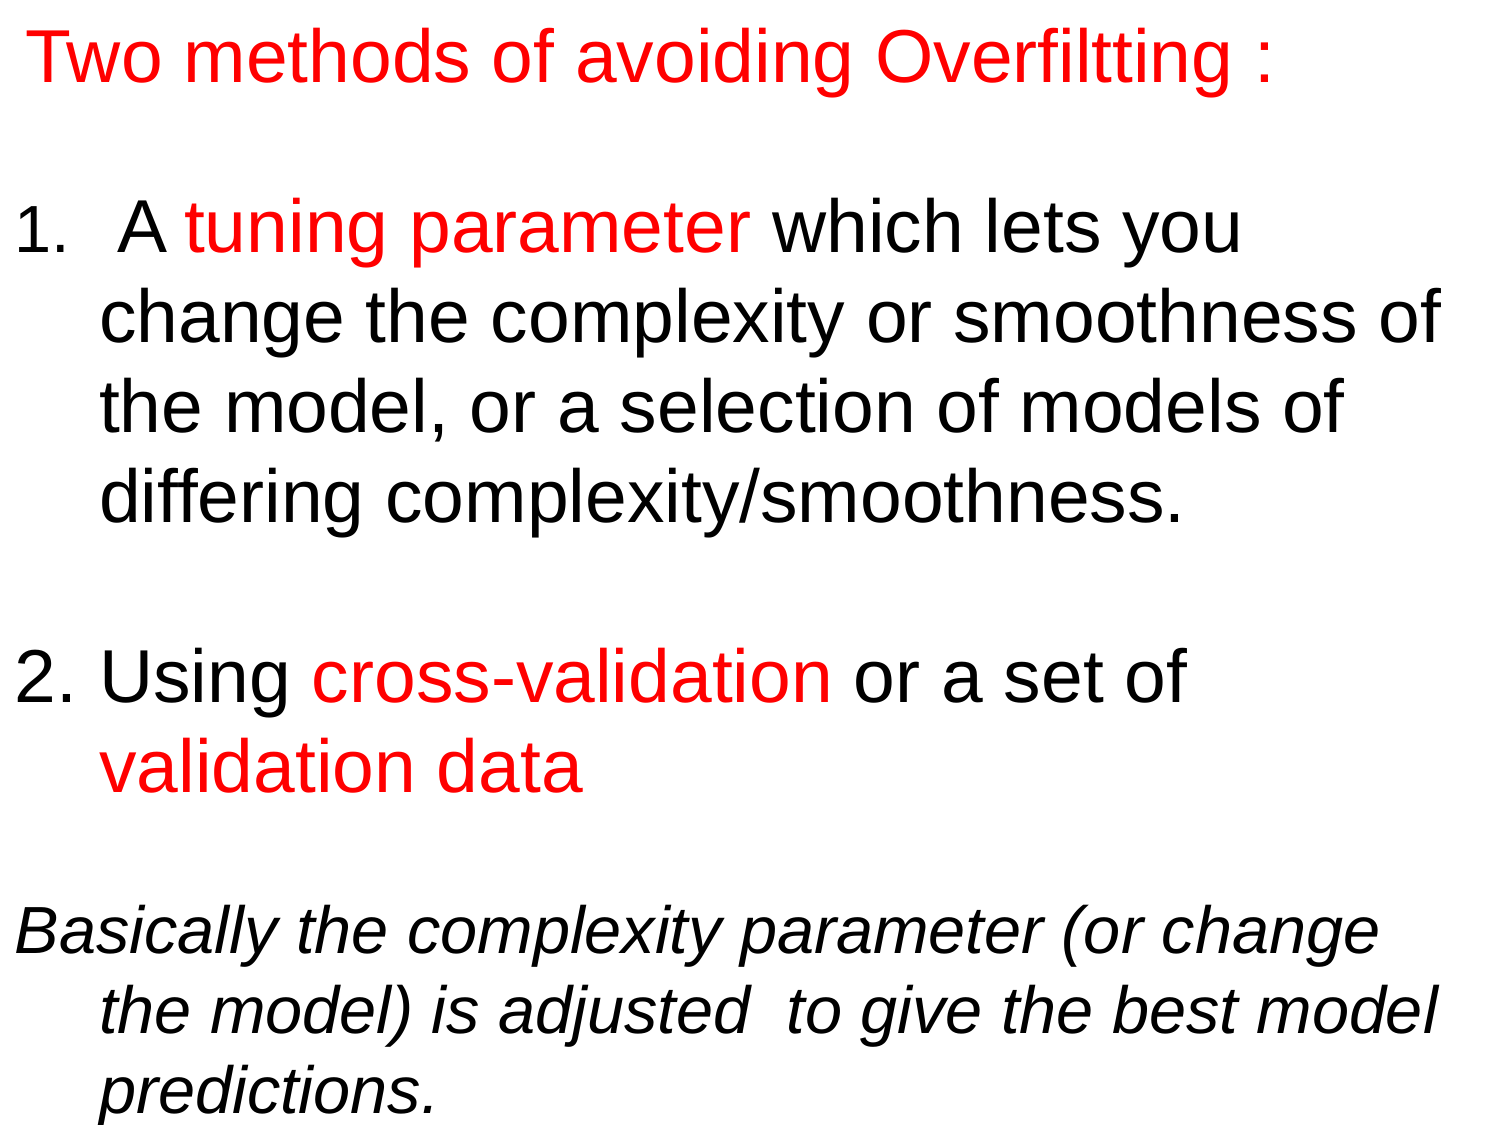

Two methods of avoiding Overfiltting :

 A tuning parameter which lets you change the complexity or smoothness of the model, or a selection of models of differing complexity/smoothness.

Using cross-validation or a set of validation data

Basically the complexity parameter (or change the model) is adjusted  to give the best model predictions.